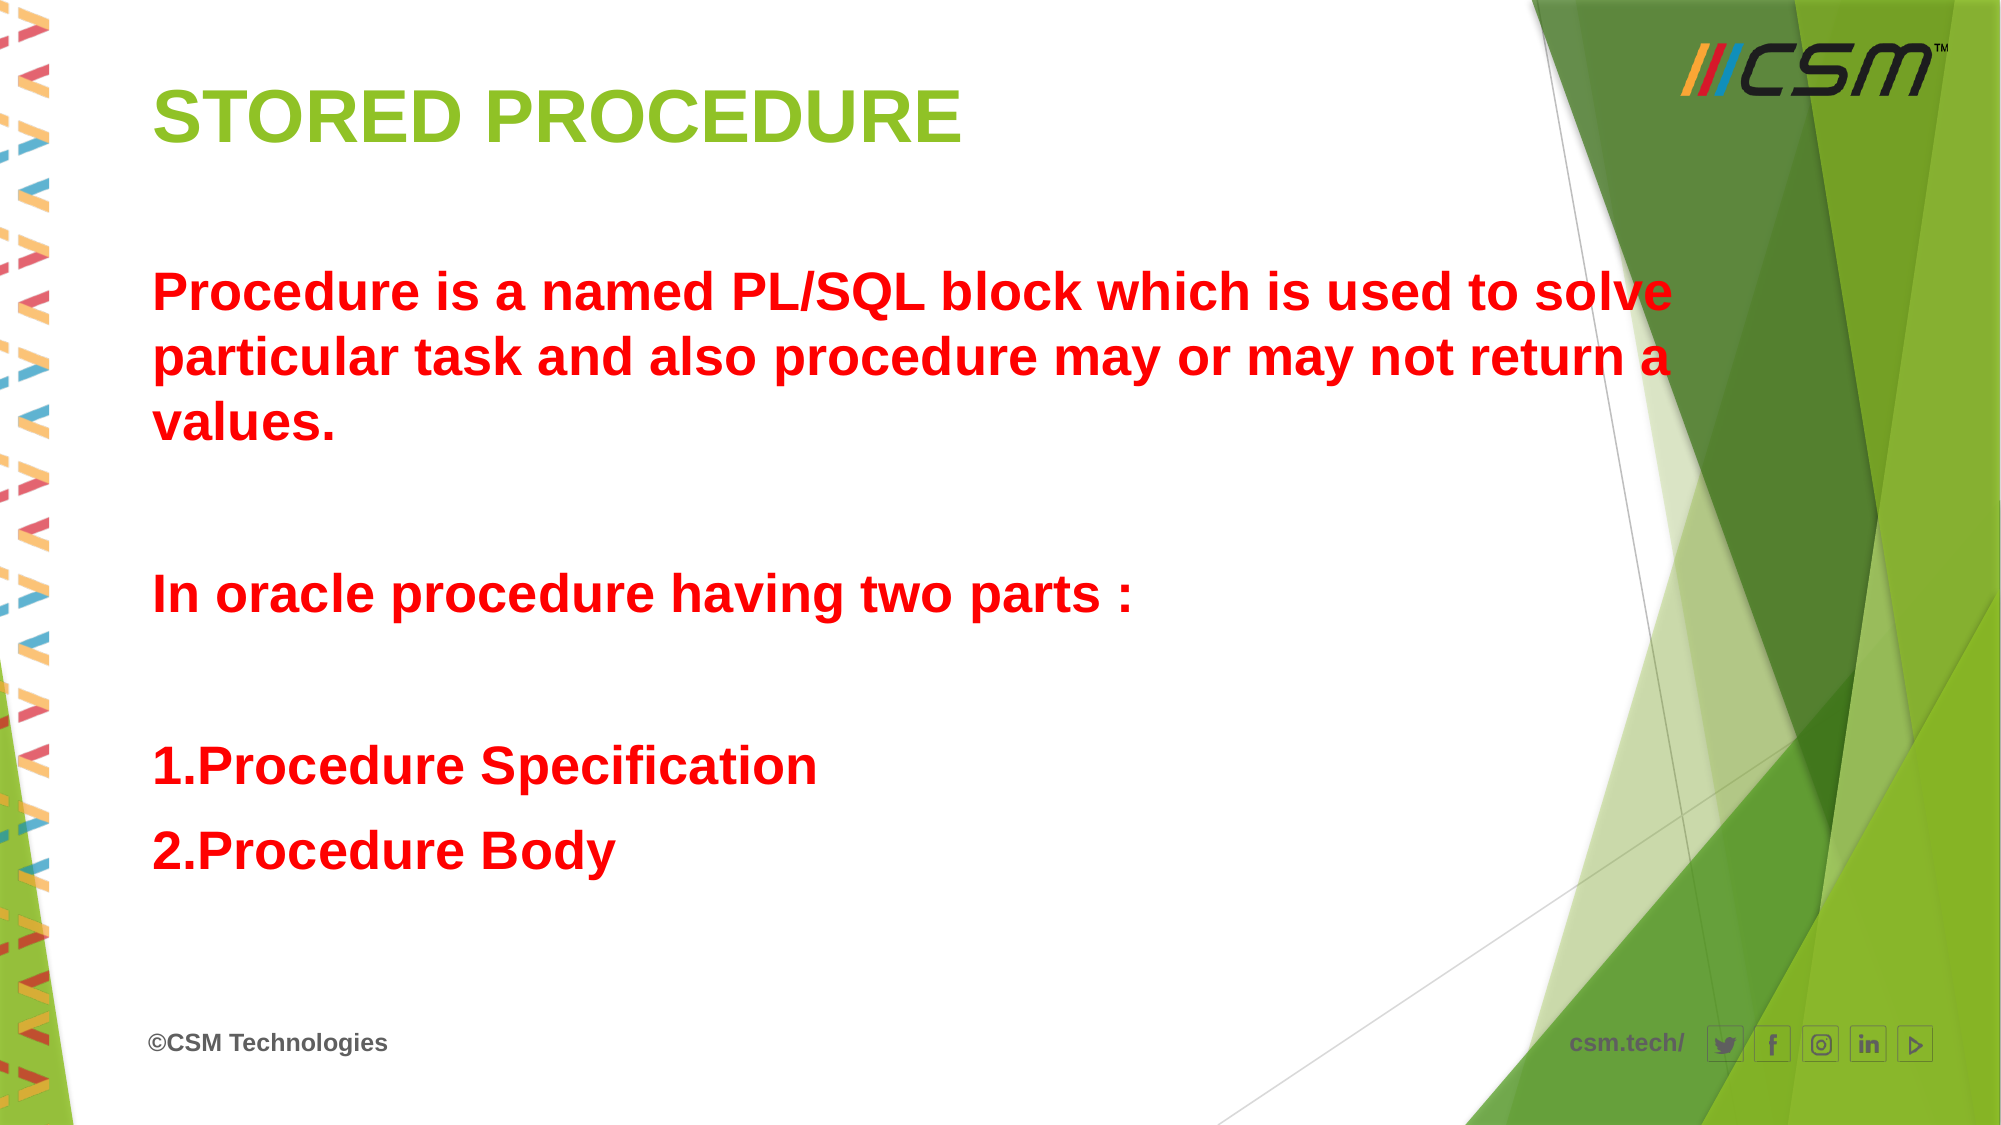

# STORED PROCEDURE
Procedure is a named PL/SQL block which is used to solve particular task and also procedure may or may not return a values.

In oracle procedure having two parts :

1.Procedure Specification
2.Procedure Body